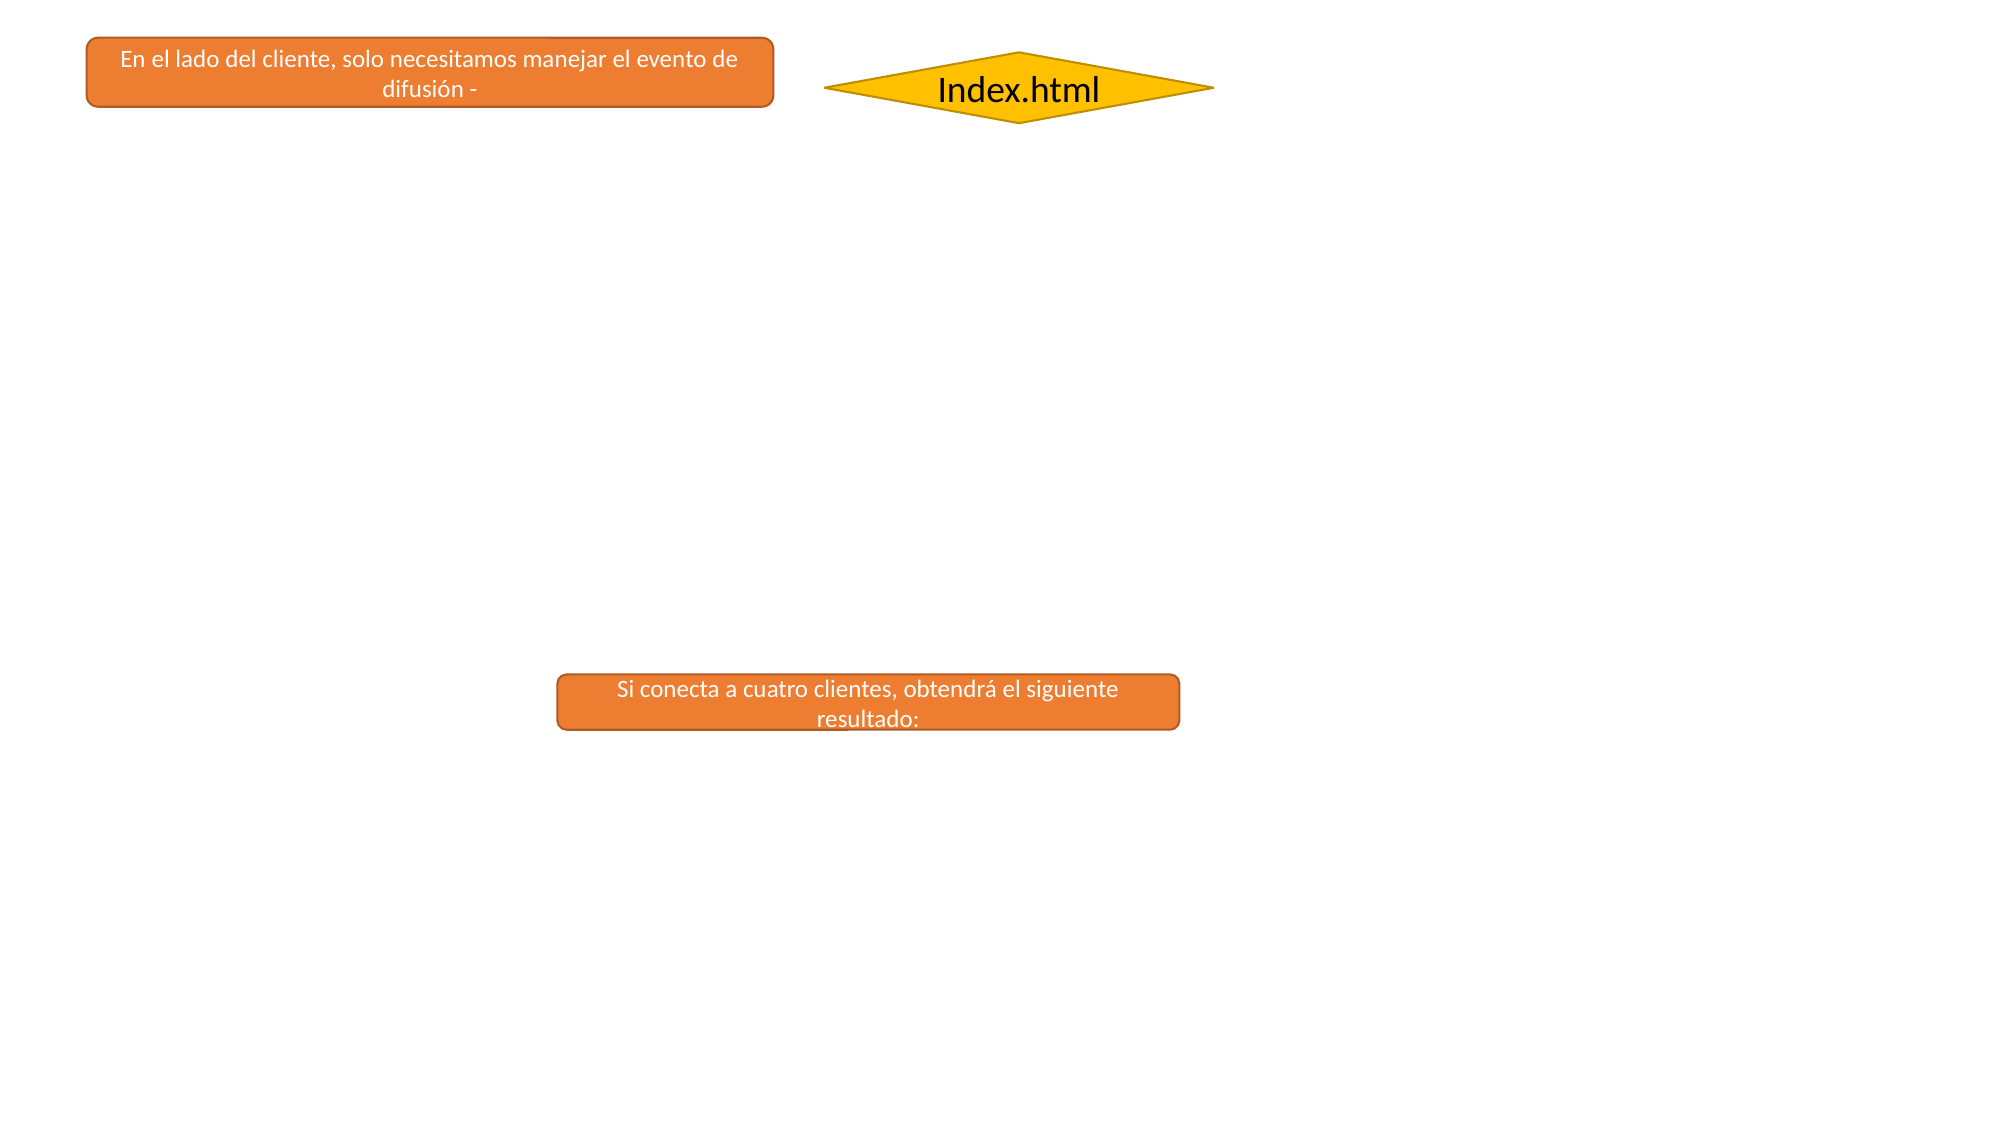

En el lado del cliente, solo necesitamos manejar el evento de difusión -
Index.html

Si conecta a cuatro clientes, obtendrá el siguiente resultado: